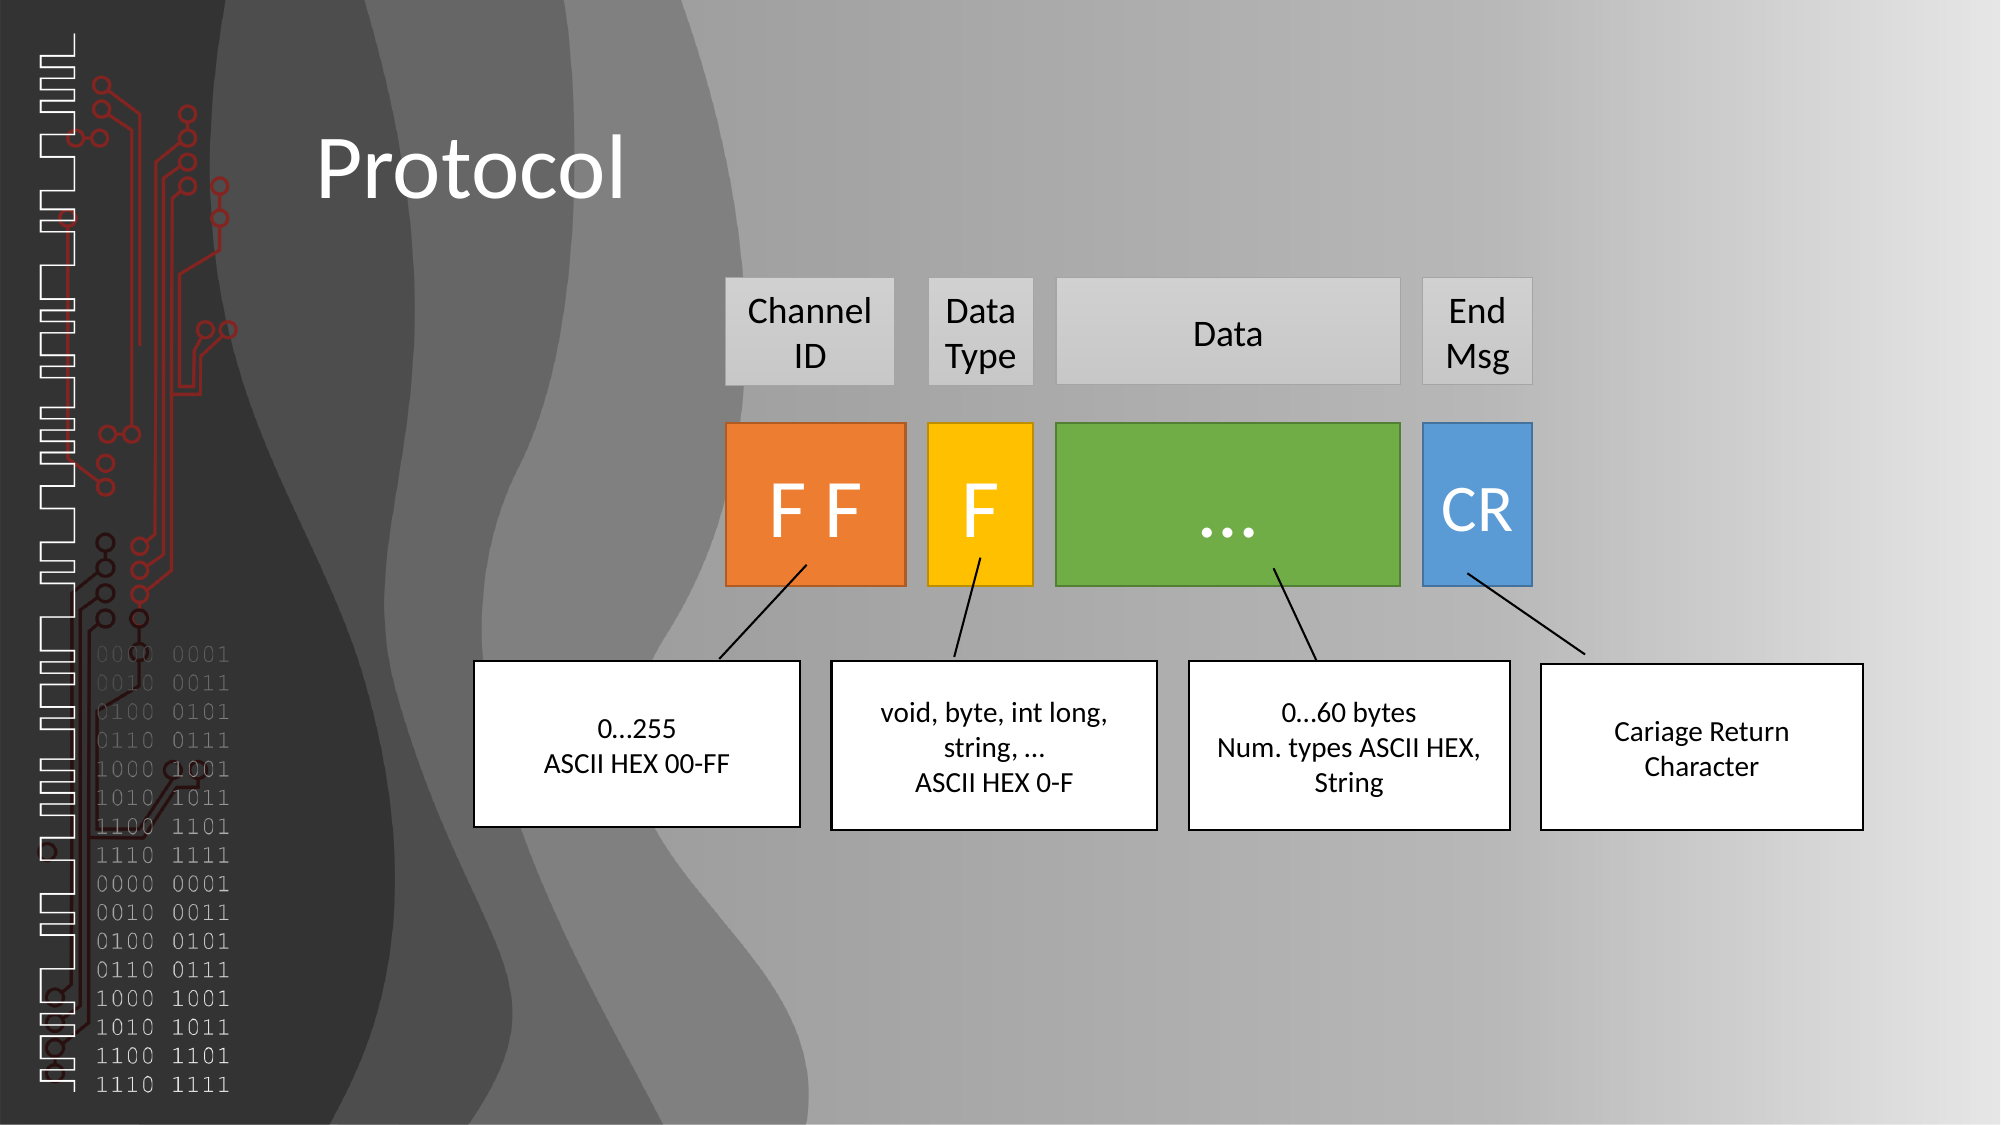

# Protocol
Channel ID
Data Type
Data
End Msg
F F
F
…
CR
0…255
ASCII HEX 00-FF
void, byte, int long, string, …
ASCII HEX 0-F
0…60 bytes
Num. types ASCII HEX, String
Cariage Return
Character